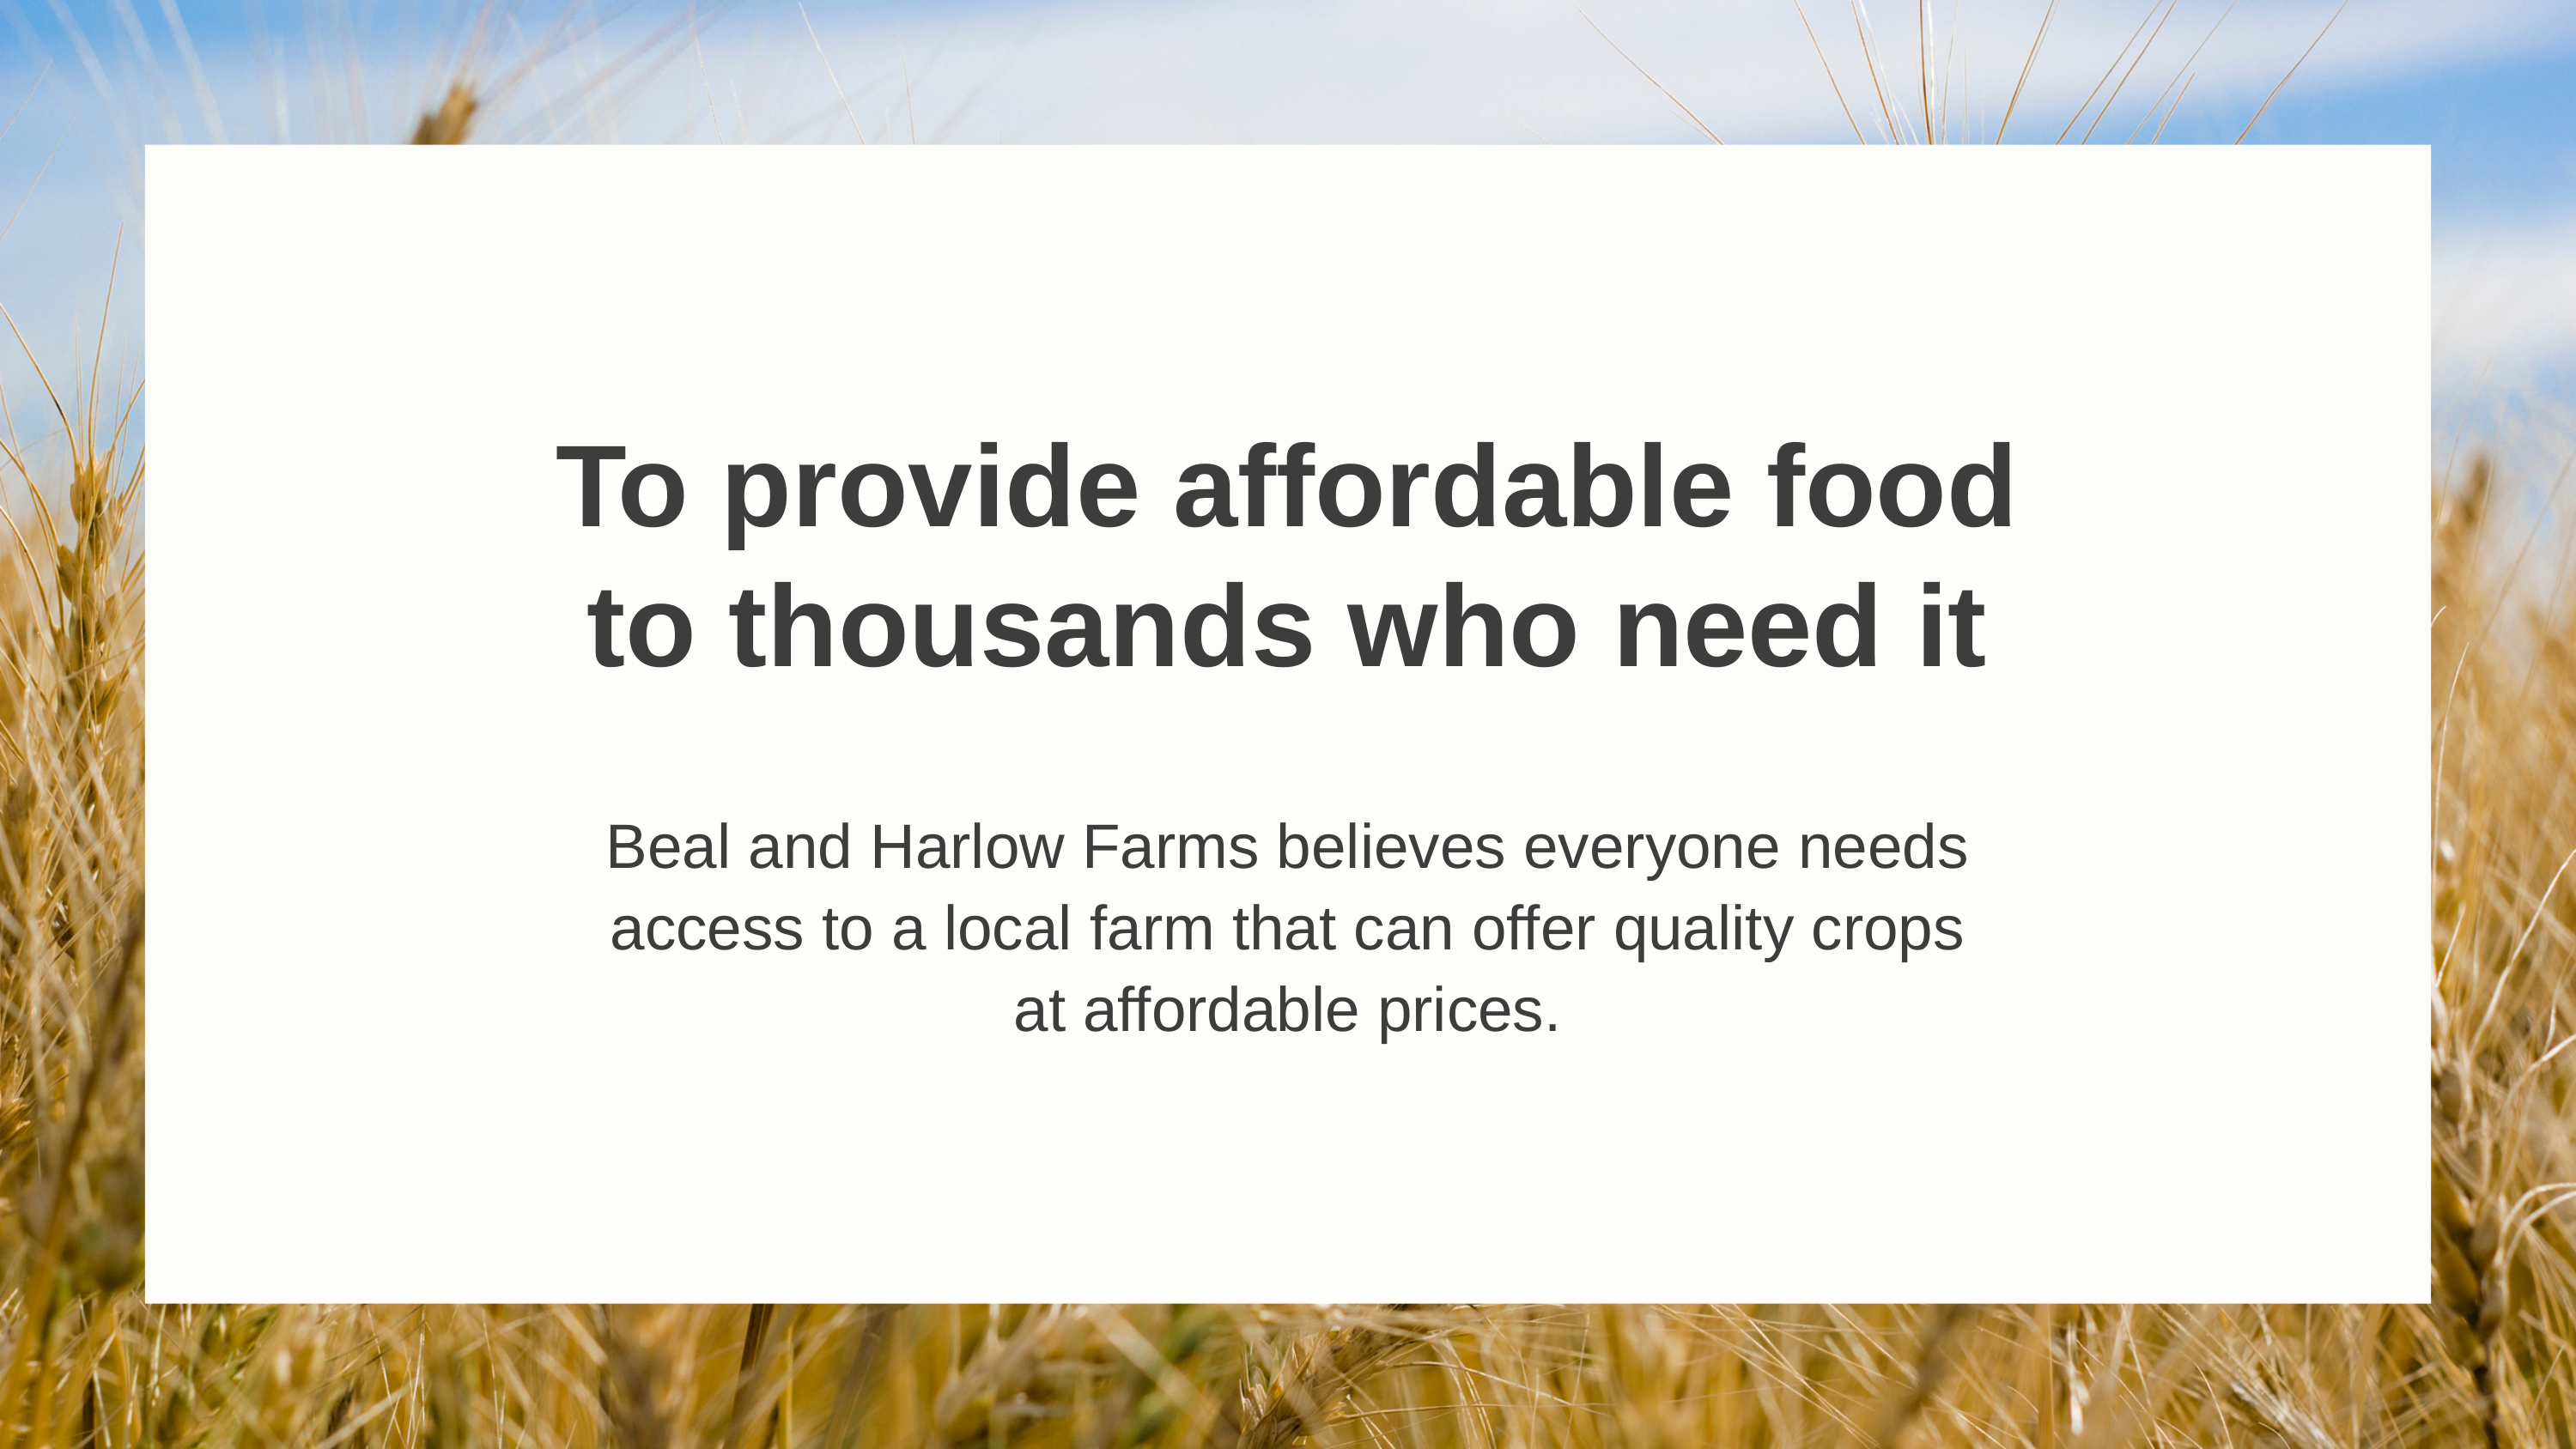

To provide affordable food
to thousands who need it
Beal and Harlow Farms believes everyone needs access to a local farm that can offer quality crops
at affordable prices.